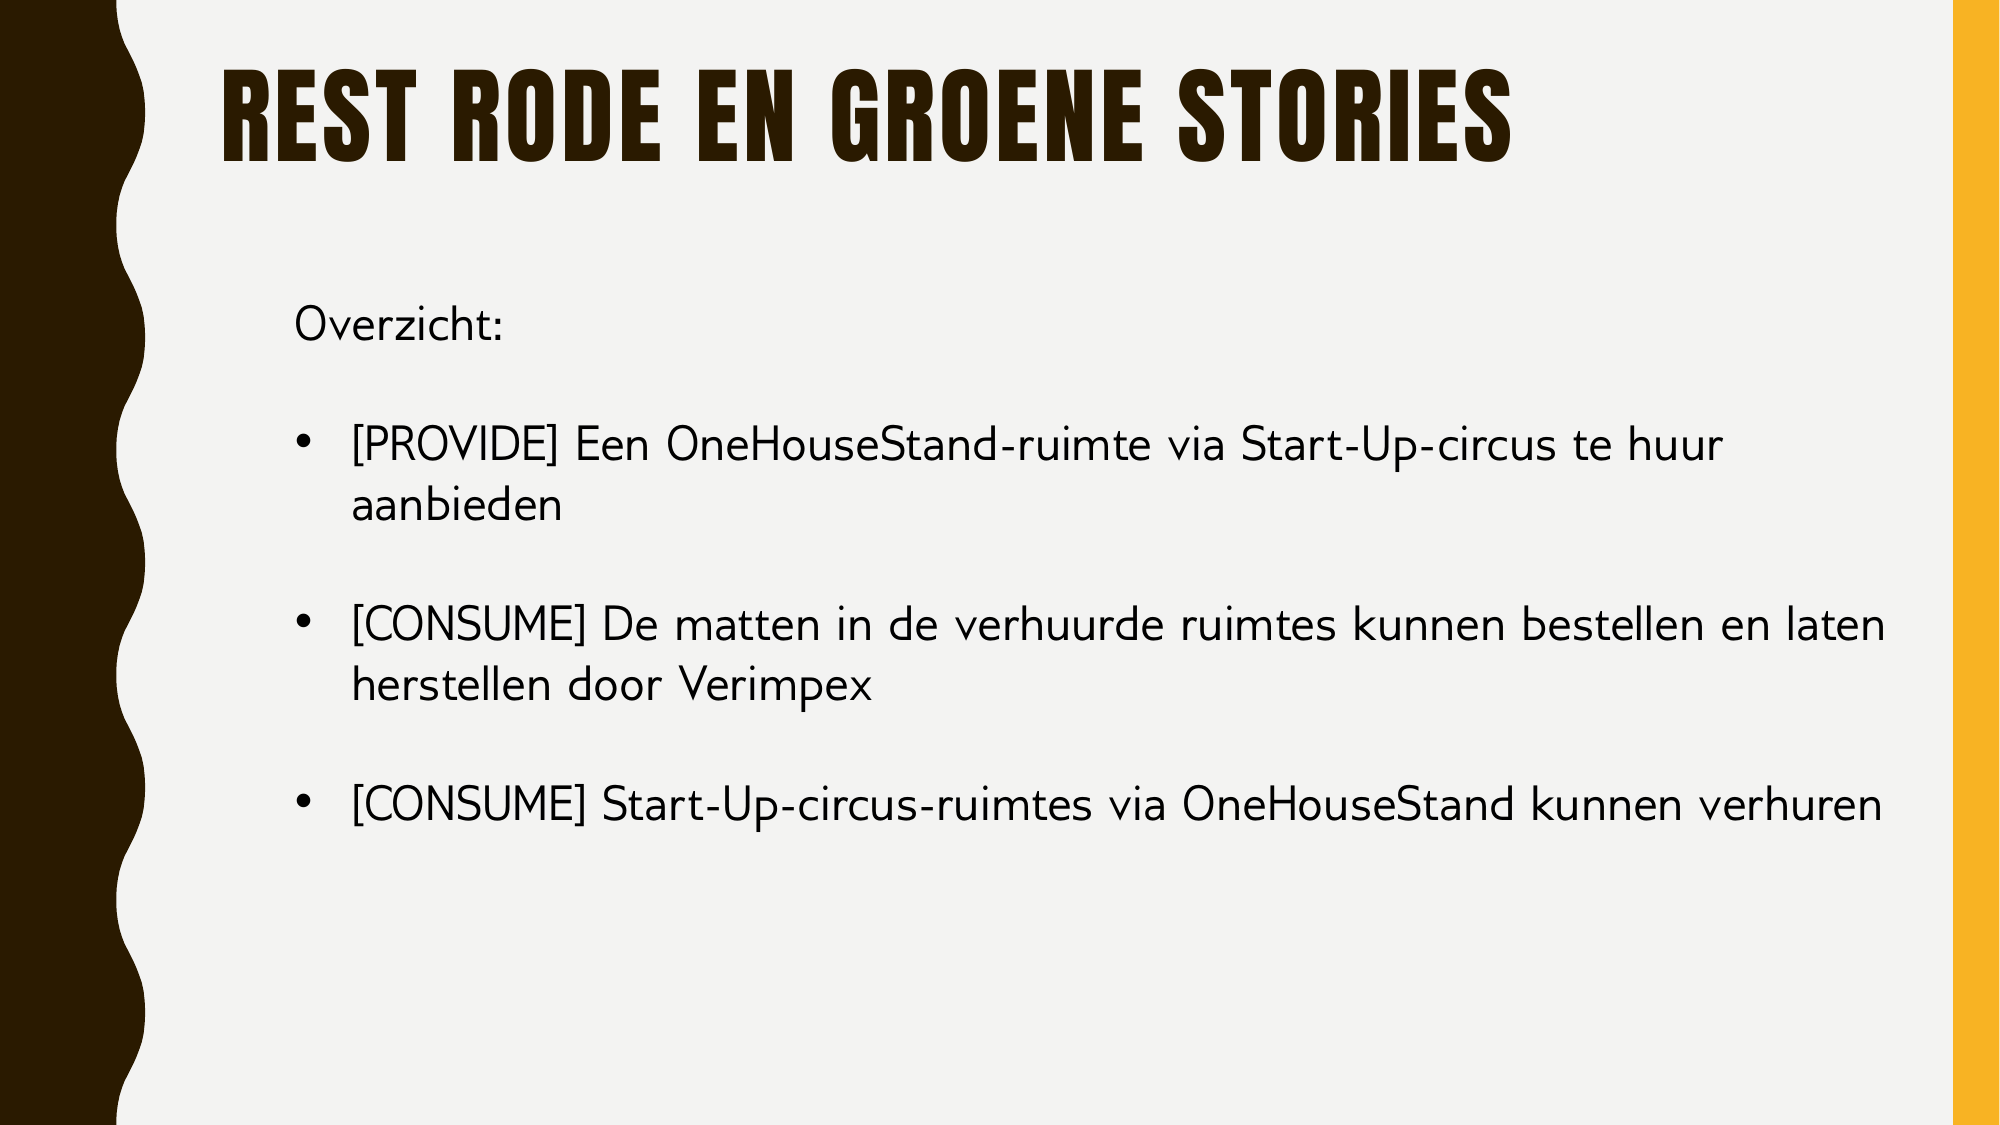

# REST rode en groene stories
Overzicht:

[PROVIDE] Een OneHouseStand-ruimte via Start-Up-circus te huur aanbieden

[CONSUME] De matten in de verhuurde ruimtes kunnen bestellen en laten herstellen door Verimpex

[CONSUME] Start-Up-circus-ruimtes via OneHouseStand kunnen verhuren